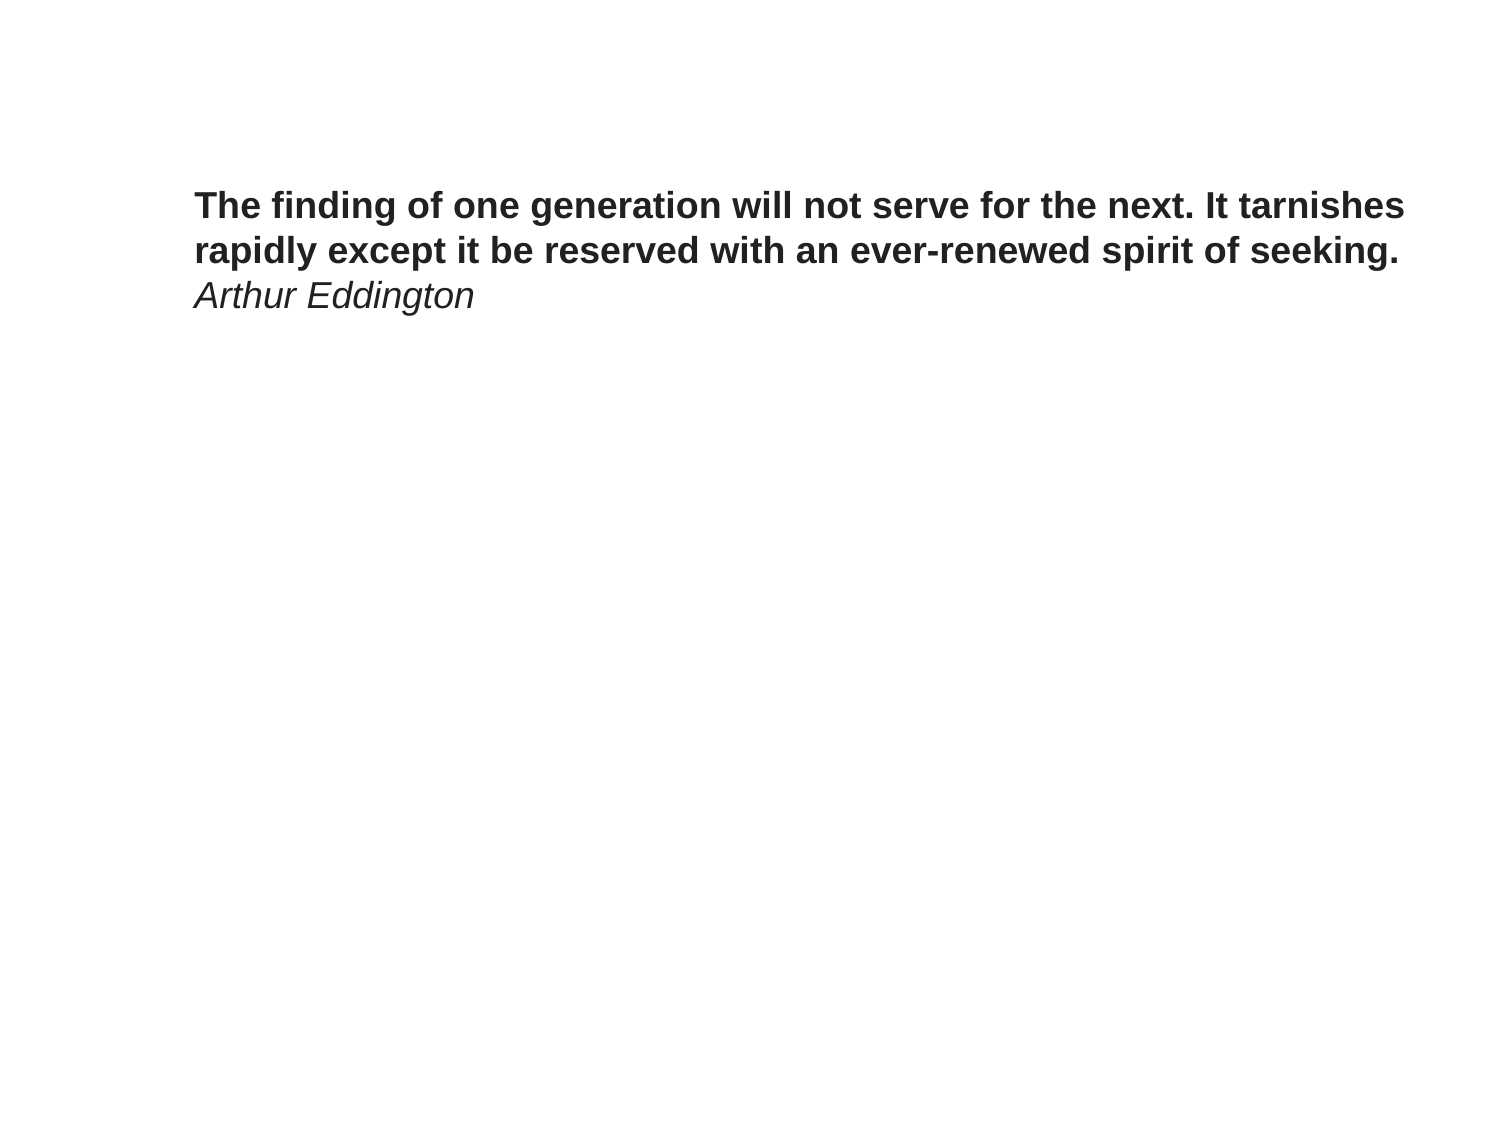

The finding of one generation will not serve for the next. It tarnishes
rapidly except it be reserved with an ever-renewed spirit of seeking.
Arthur Eddington